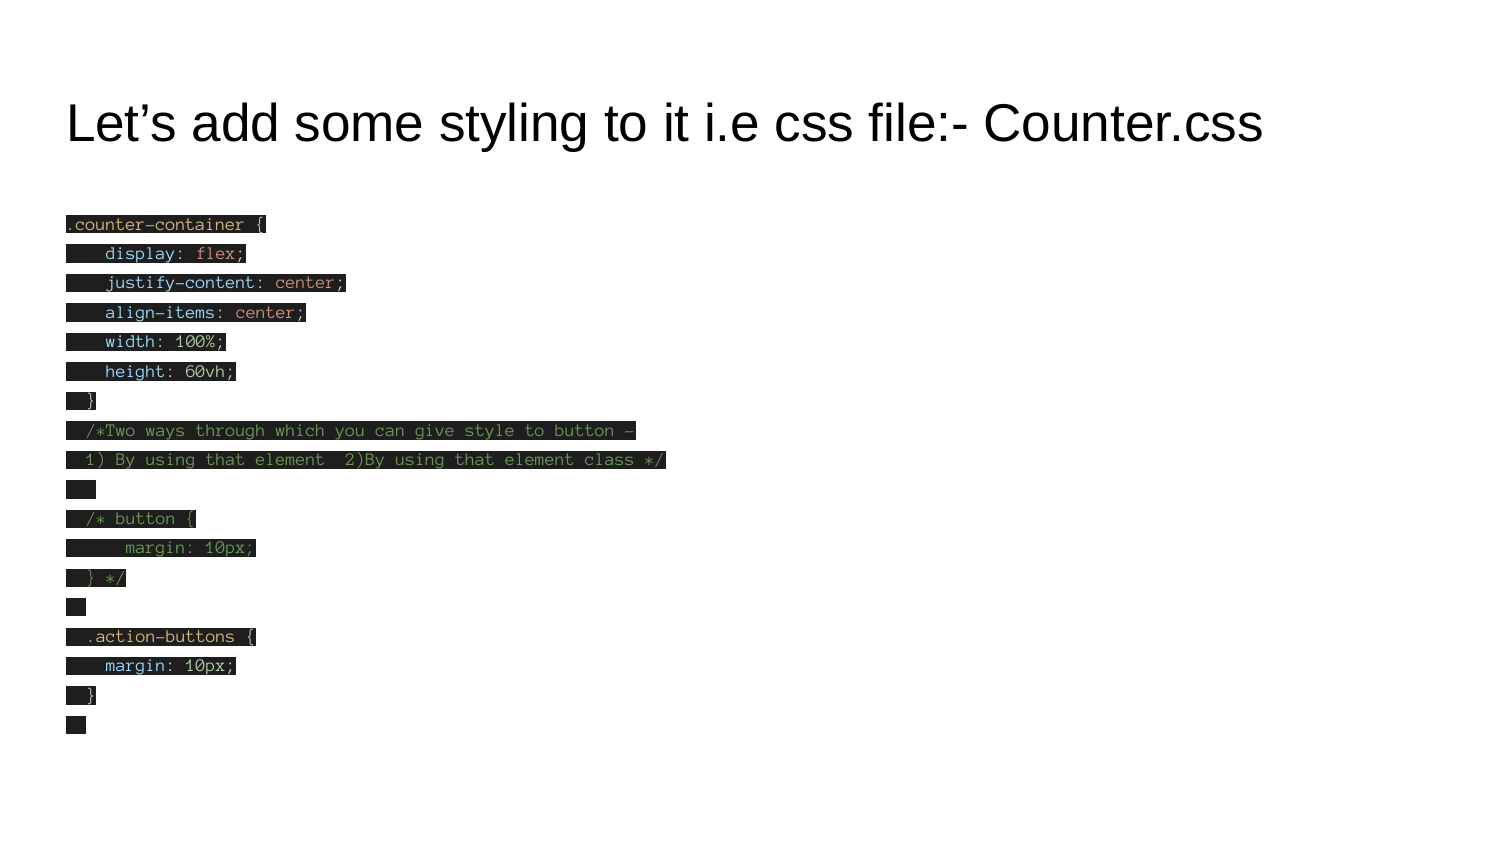

# Let’s add some styling to it i.e css file:- Counter.css
.counter-container {
    display: flex;
    justify-content: center;
    align-items: center;
    width: 100%;
    height: 60vh;
  }
  /*Two ways through which you can give style to button -
  1) By using that element  2)By using that element class */

  /* button {
      margin: 10px;
  } */

  .action-buttons {
    margin: 10px;
  }